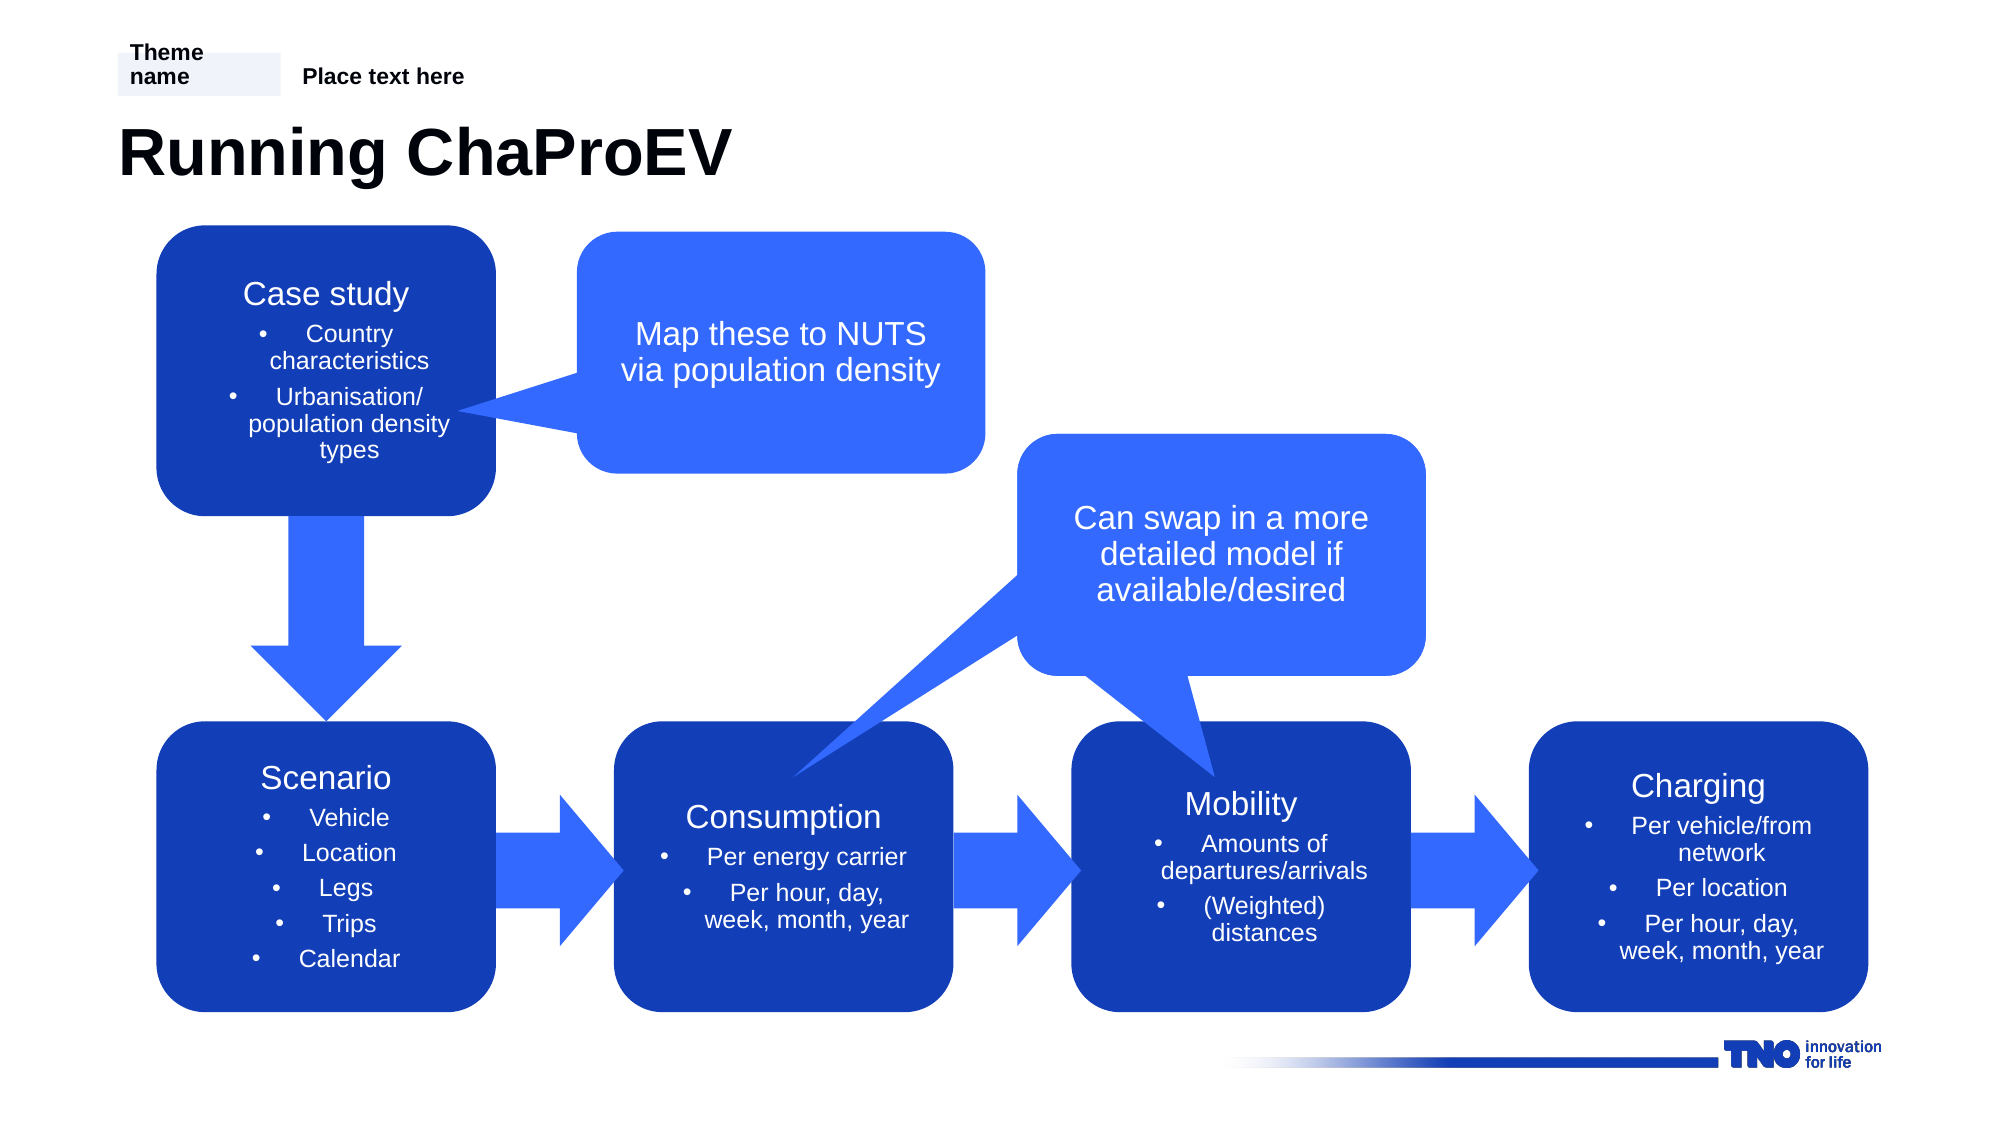

Theme name
Place text here
# Running ChaProEV
Case study
Country characteristics
Urbanisation/ population density types
Map these to NUTS via population density
Can swap in a more detailed model if available/desired
Can swap in a more detailed model if available/desired

Scenario
Vehicle
Location
Legs
Trips
Calendar
Consumption
Per energy carrier
Per hour, day, week, month, year
Mobility
Amounts of departures/arrivals
(Weighted) distances
Charging
Per vehicle/from network
Per location
Per hour, day, week, month, year